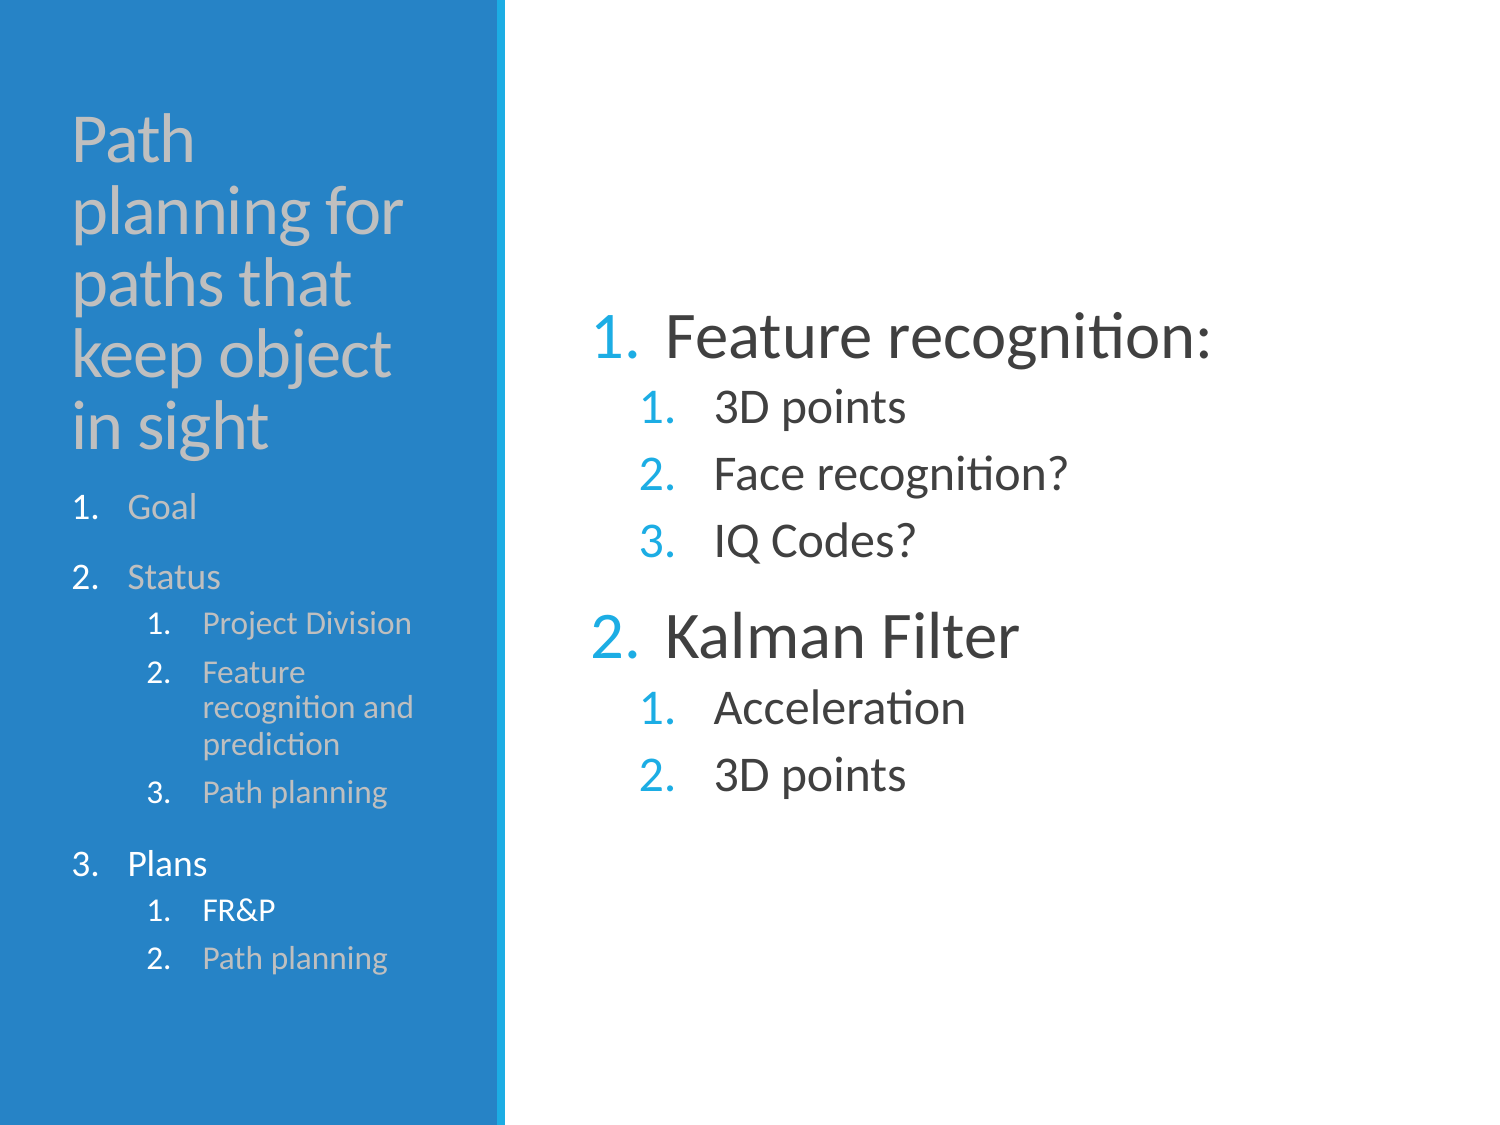

# Path planning for paths that keep object in sight
Feature recognition:
3D points
Face recognition?
IQ Codes?
Kalman Filter
Acceleration
3D points
Goal
Status
Project Division
Feature recognition and prediction
Path planning
Plans
FR&P
Path planning